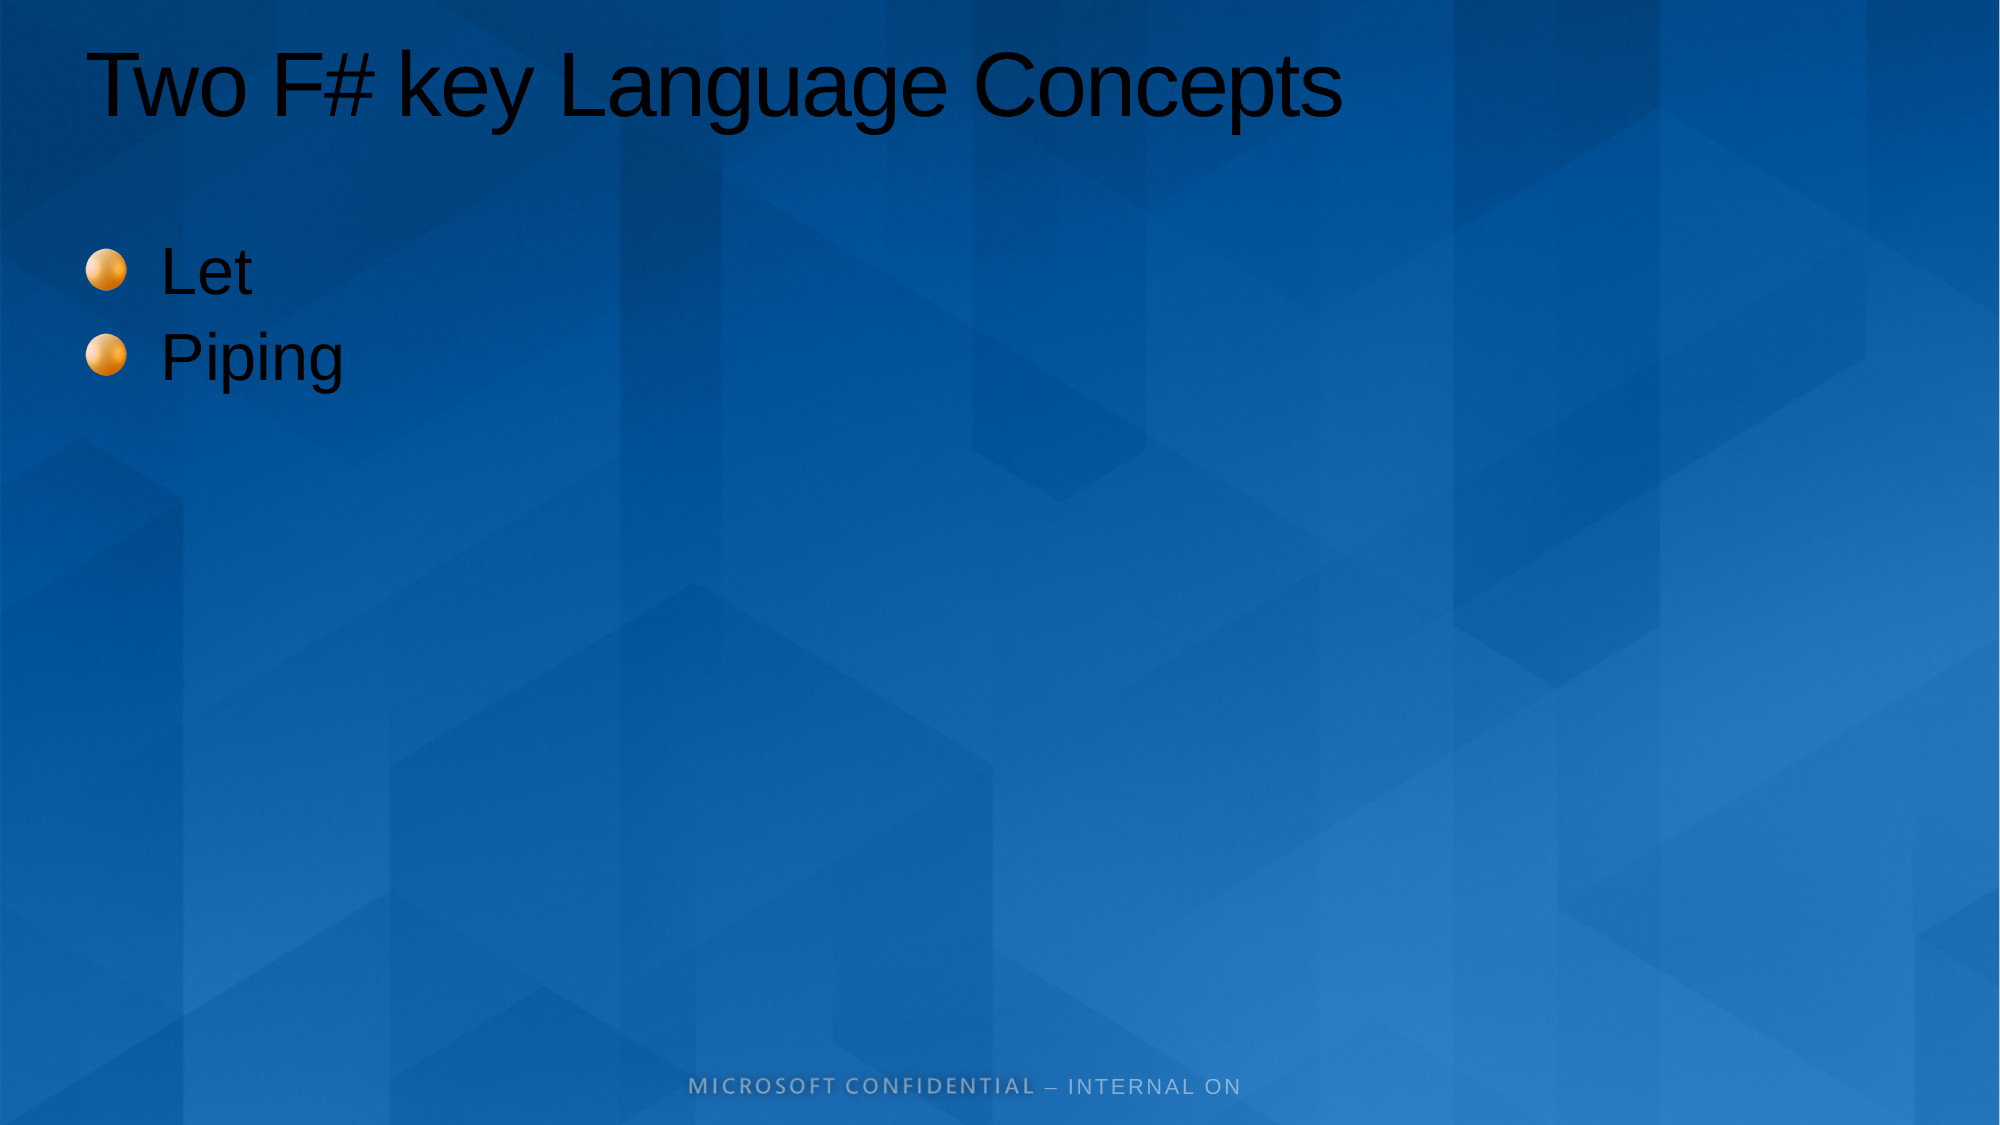

# Two F# key Language Concepts
Let
Piping